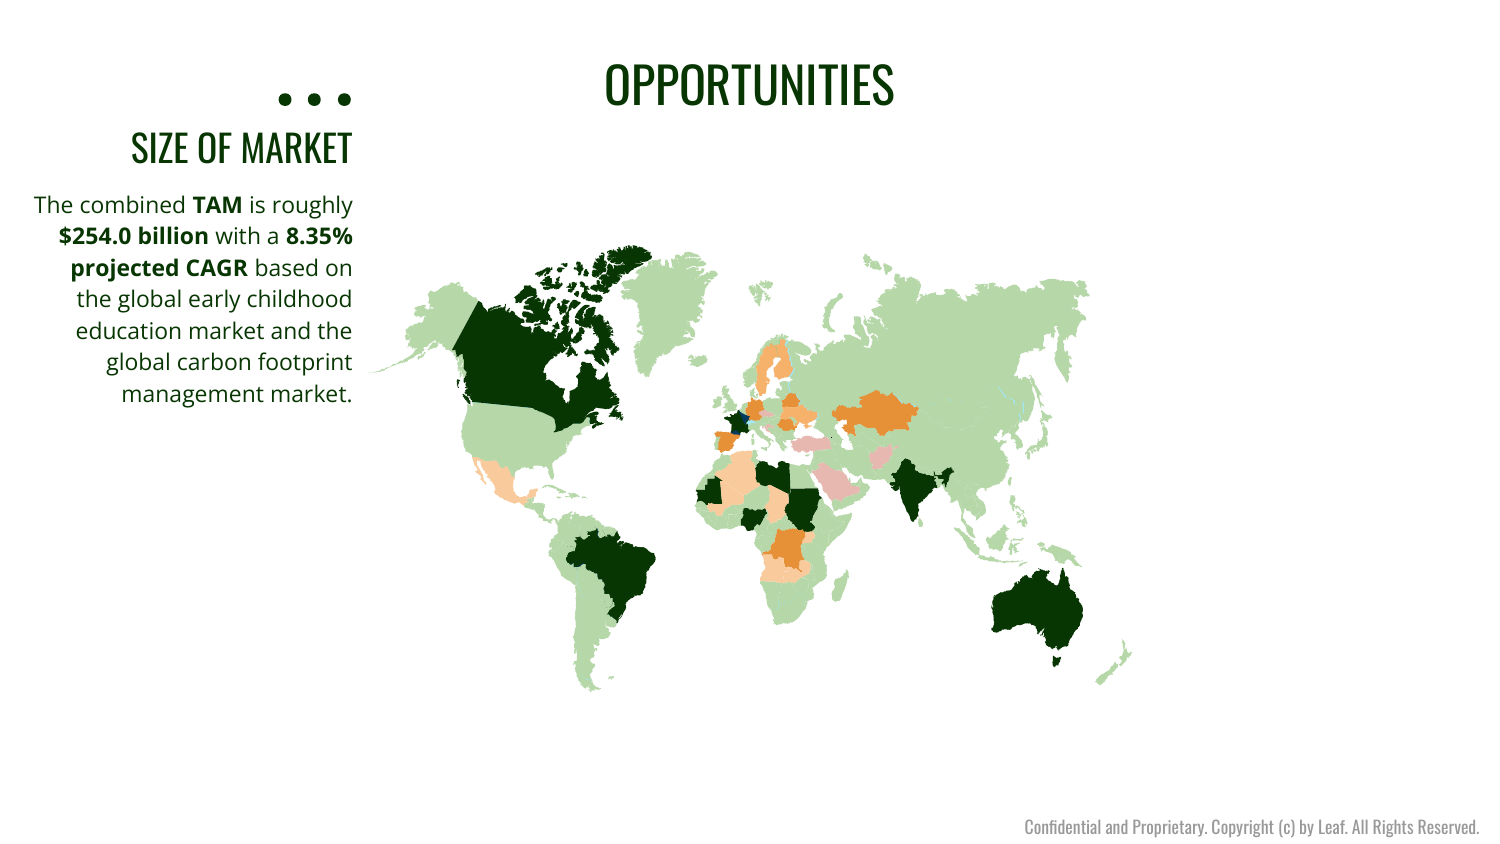

# OPPORTUNITIES

SIZE OF MARKET
The combined TAM is roughly $254.0 billion with a 8.35% projected CAGR based on the global early childhood education market and the global carbon footprint management market.

Confidential and Proprietary. Copyright (c) by Leaf. All Rights Reserved.